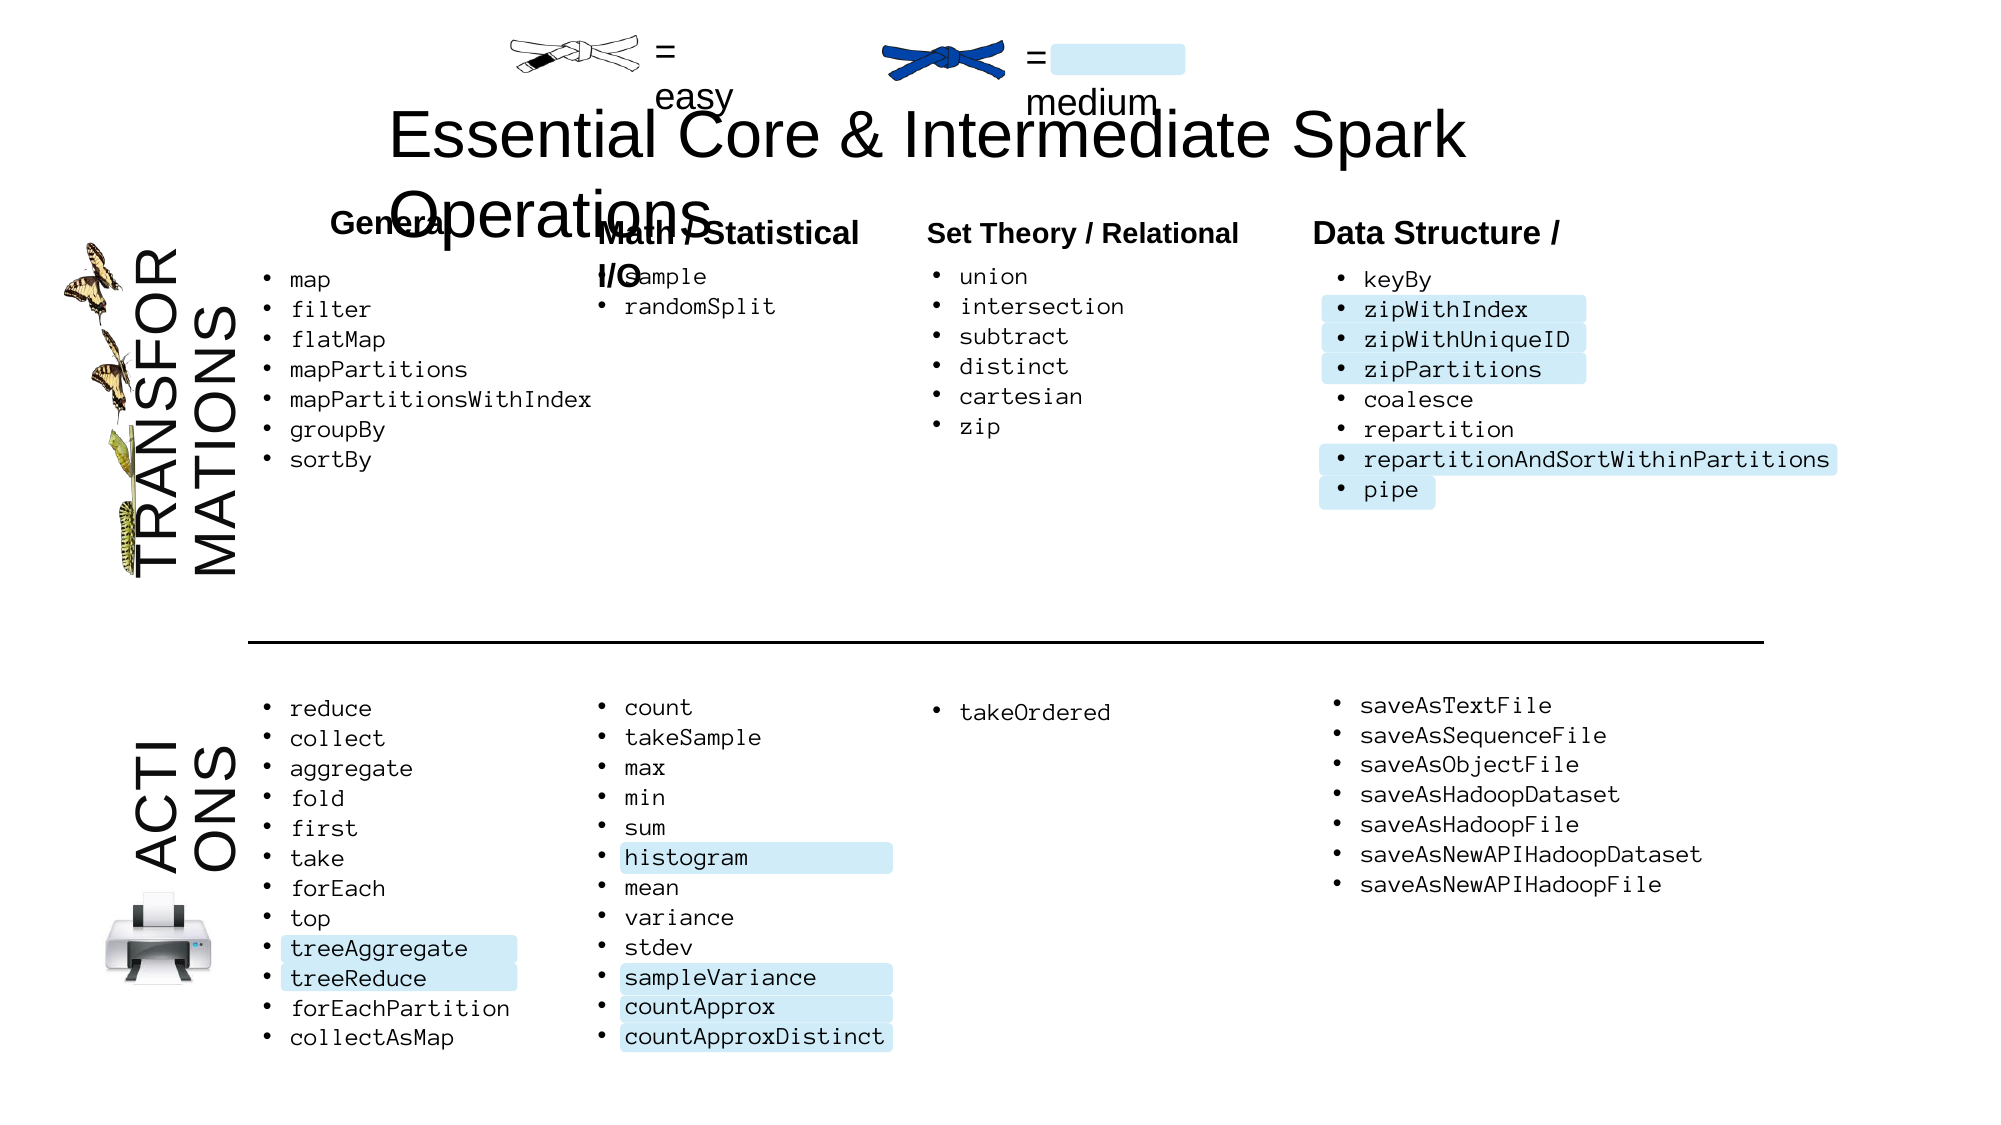

# = easy
= medium

Essential Core & Intermediate Spark Operations
Math / Statistical	Set Theory / Relational	Data Structure / I/O
General
map
filter
flatMap
mapPartitions
mapPartitionsWithIndex
groupBy
sortBy
TRANSFORMATIONS

sample
randomSplit
union
intersection
subtract
distinct
cartesian
zip
keyBy
zipWithIndex
zipWithUniqueID
zipPartitions
coalesce
repartition
repartitionAndSortWithinPartitions
pipe

saveAsTextFile
saveAsSequenceFile
saveAsObjectFile
saveAsHadoopDataset
saveAsHadoopFile
saveAsNewAPIHadoopDataset
saveAsNewAPIHadoopFile
count
takeSample
max
min
sum
histogram
mean
variance
stdev
sampleVariance
countApprox
countApproxDistinct
reduce
collect
aggregate
fold
first
take
forEach
top
treeAggregate
treeReduce
forEachPartition
collectAsMap
takeOrdered
ACTIONS